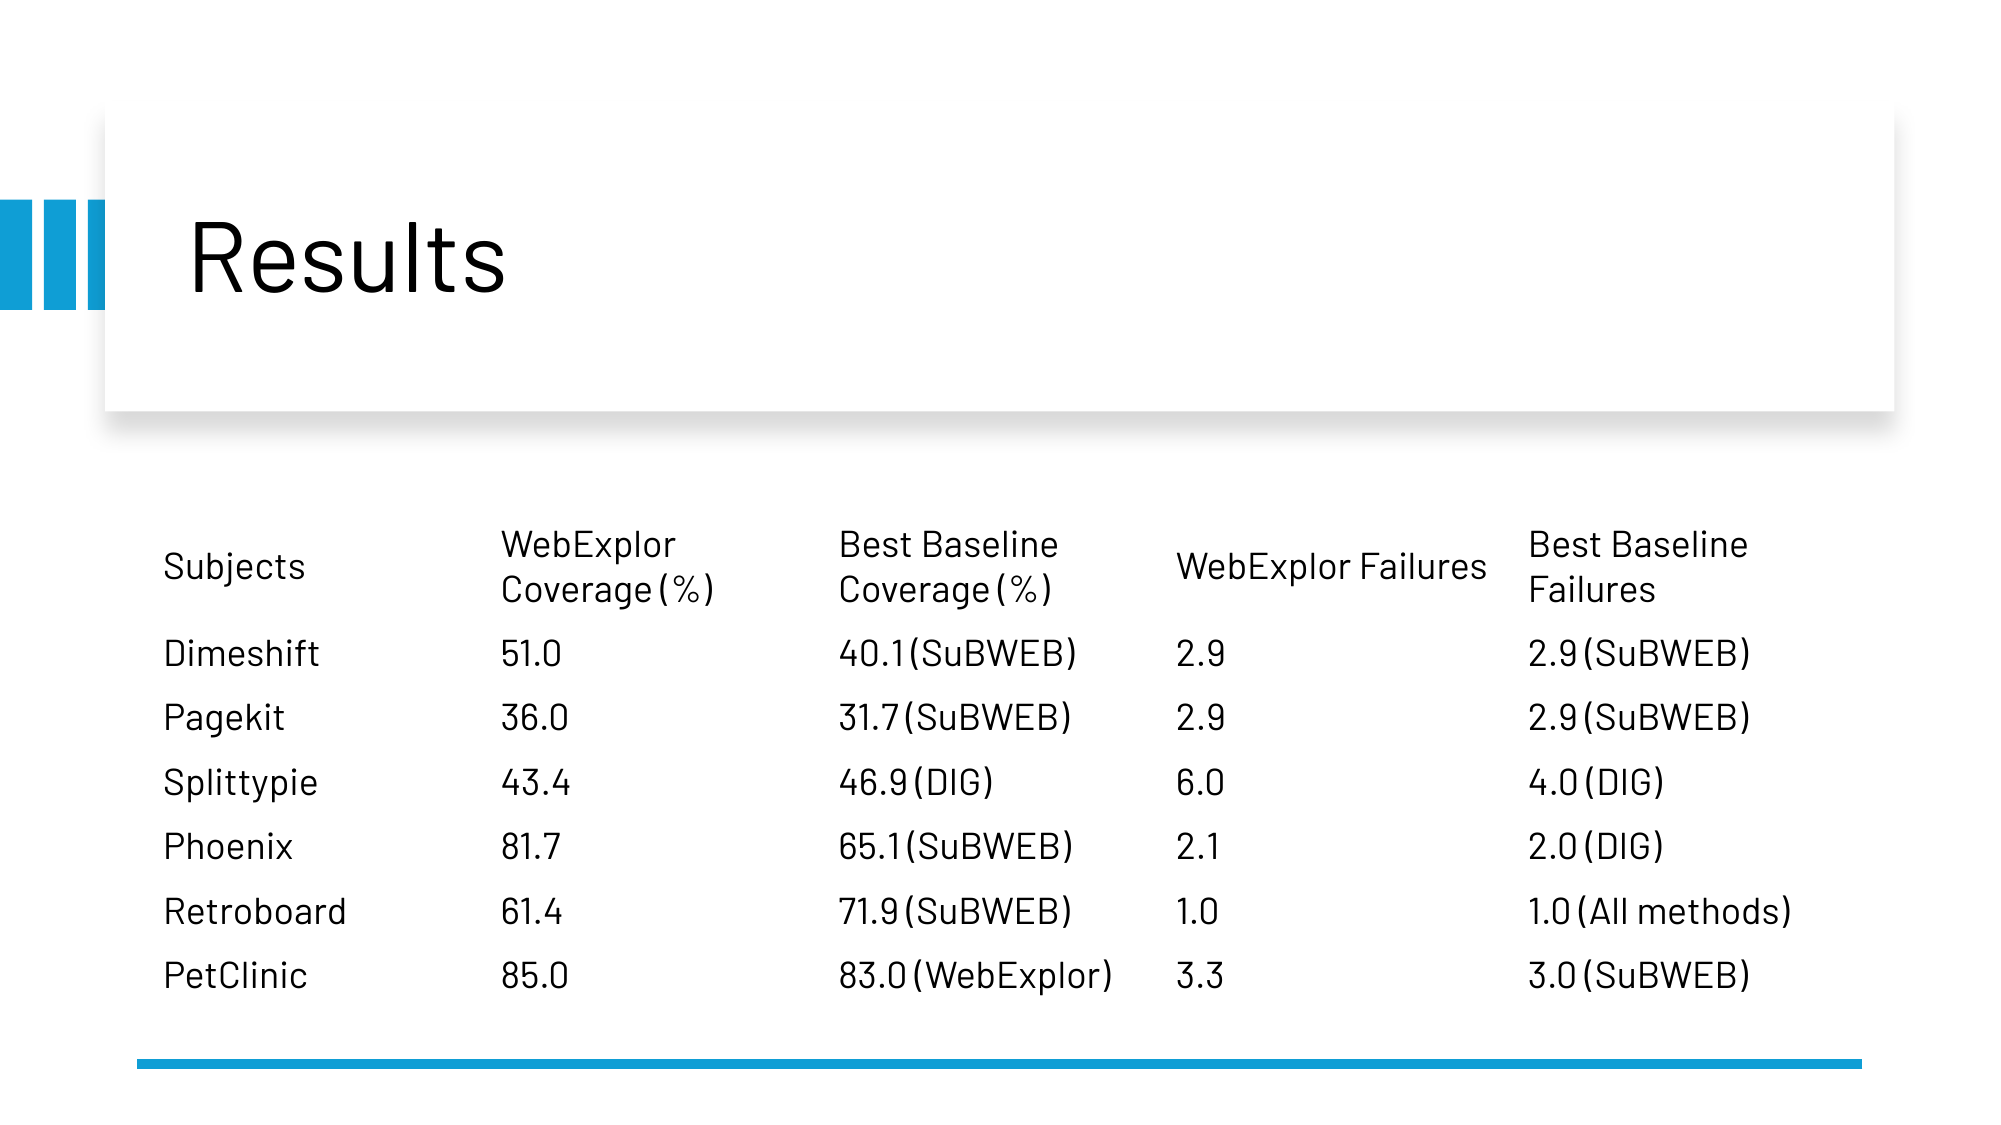

# Results

| Subjects | WebExplor Coverage (%) | Best Baseline Coverage (%) | WebExplor Failures | Best Baseline Failures |
| --- | --- | --- | --- | --- |
| Dimeshift | 51.0 | 40.1 (SuBWEB) | 2.9 | 2.9 (SuBWEB) |
| Pagekit | 36.0 | 31.7 (SuBWEB) | 2.9 | 2.9 (SuBWEB) |
| Splittypie | 43.4 | 46.9 (DIG) | 6.0 | 4.0 (DIG) |
| Phoenix | 81.7 | 65.1 (SuBWEB) | 2.1 | 2.0 (DIG) |
| Retroboard | 61.4 | 71.9 (SuBWEB) | 1.0 | 1.0 (All methods) |
| PetClinic | 85.0 | 83.0 (WebExplor) | 3.3 | 3.0 (SuBWEB) |